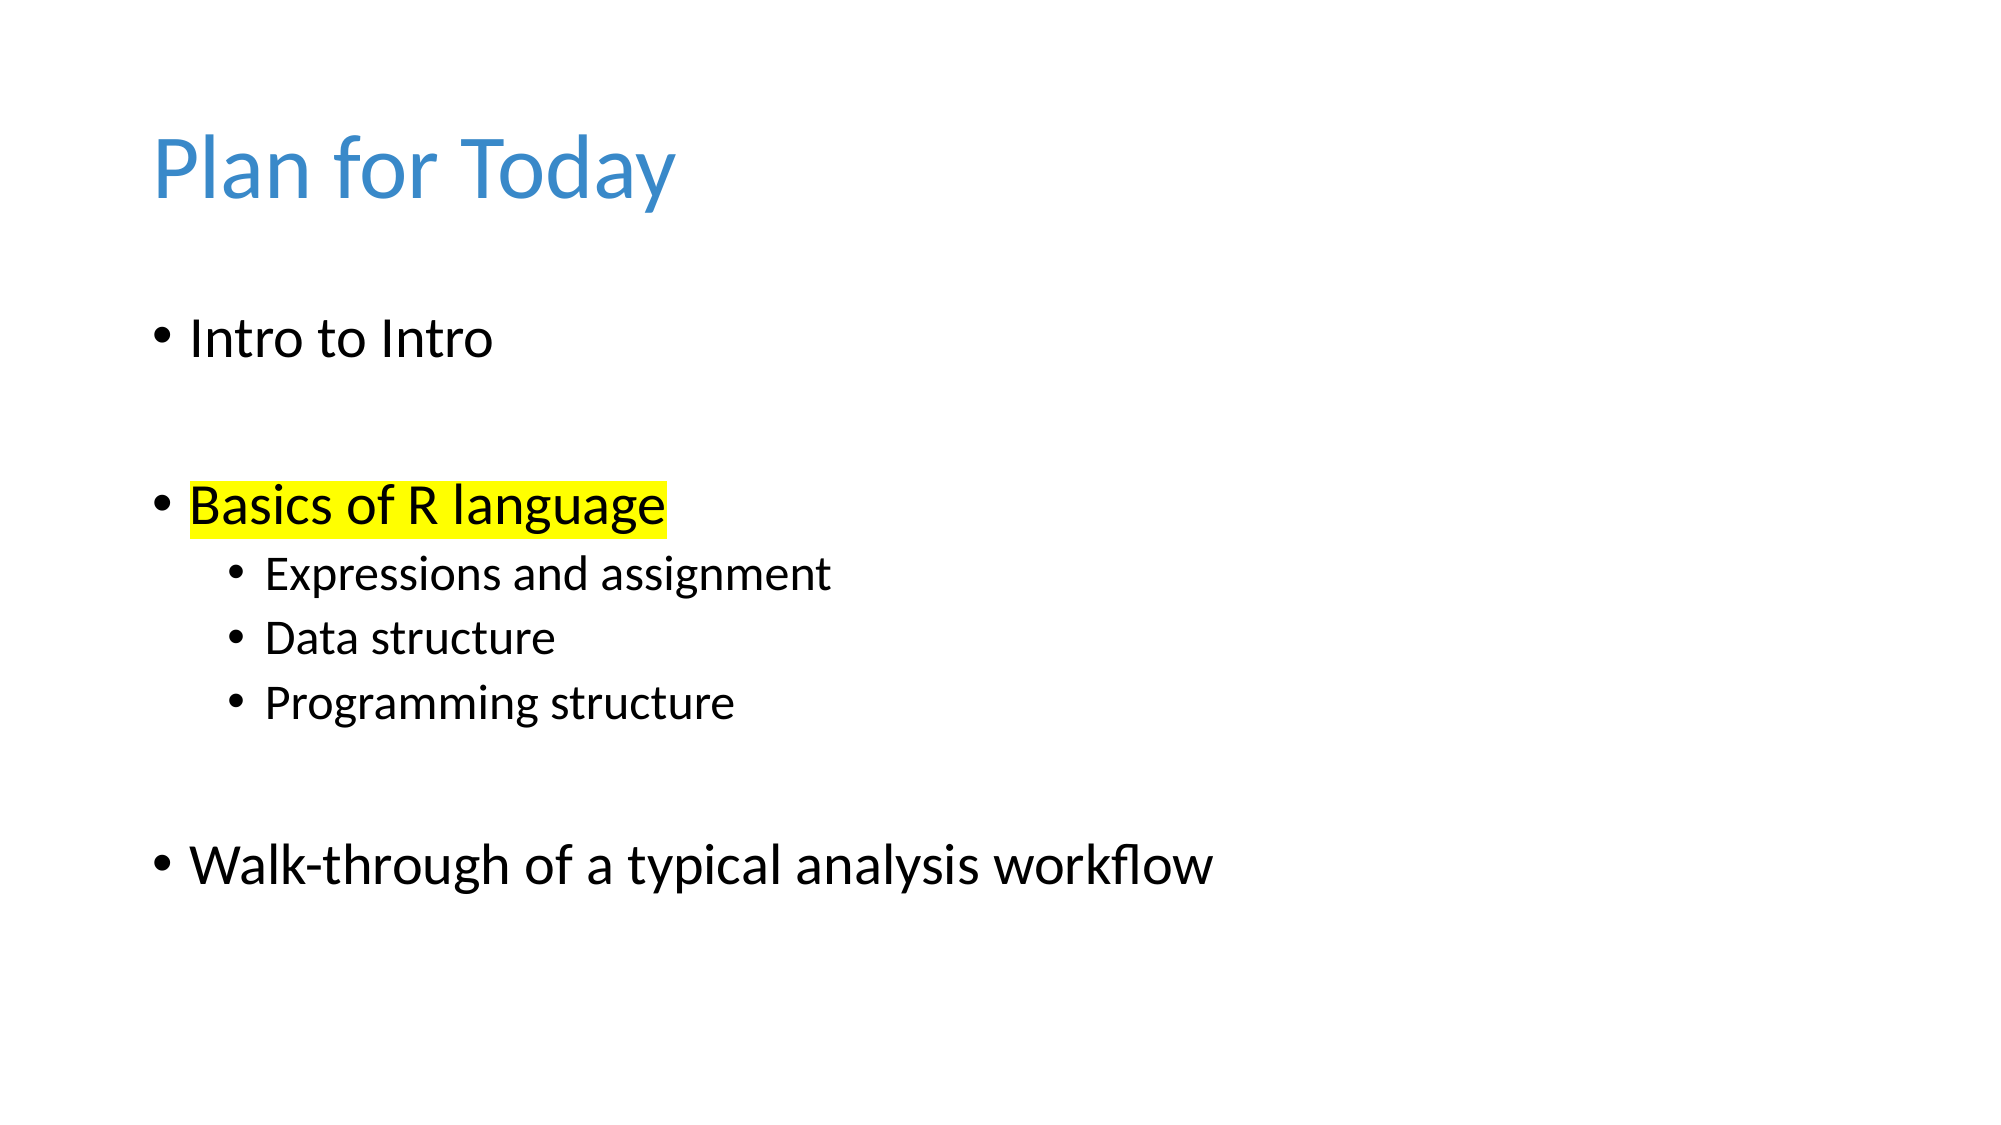

# Plan for Today
Intro to Intro

Basics of R language
Expressions and assignment
Data structure
Programming structure

Walk-through of a typical analysis workflow